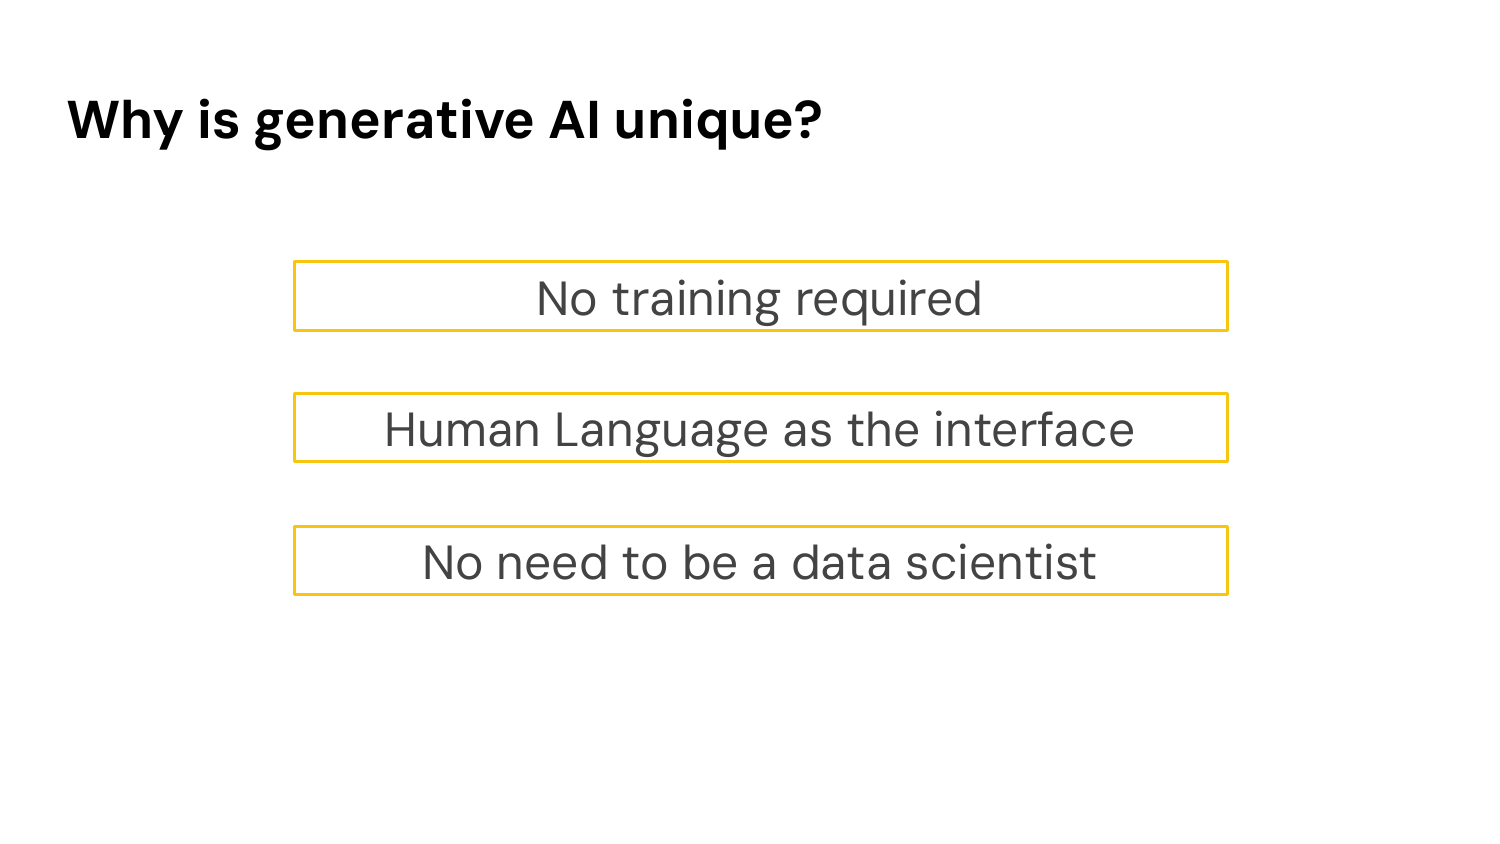

# Why is generative AI unique?
No training required
Human Language as the interface
No need to be a data scientist